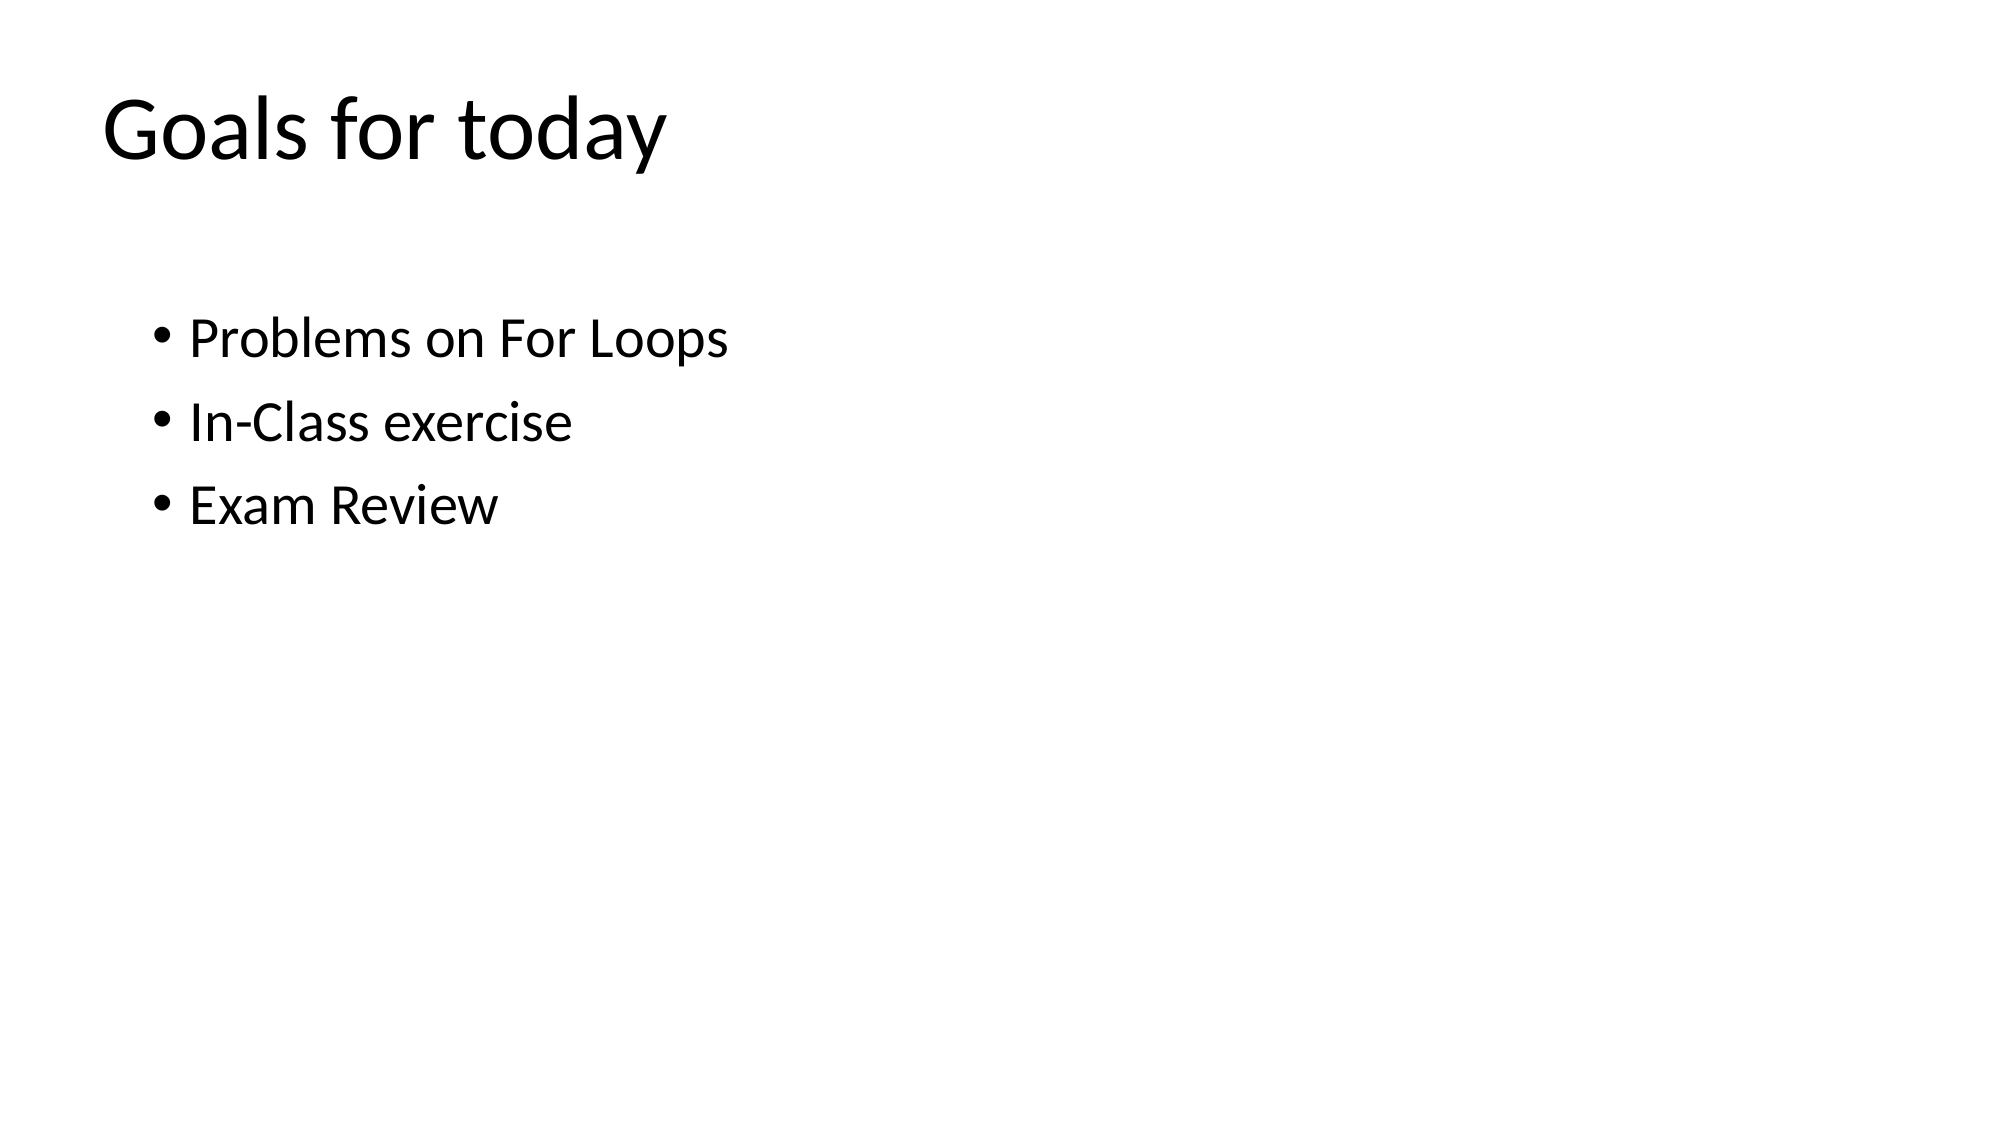

# Goals for today
Problems on For Loops
In-Class exercise
Exam Review